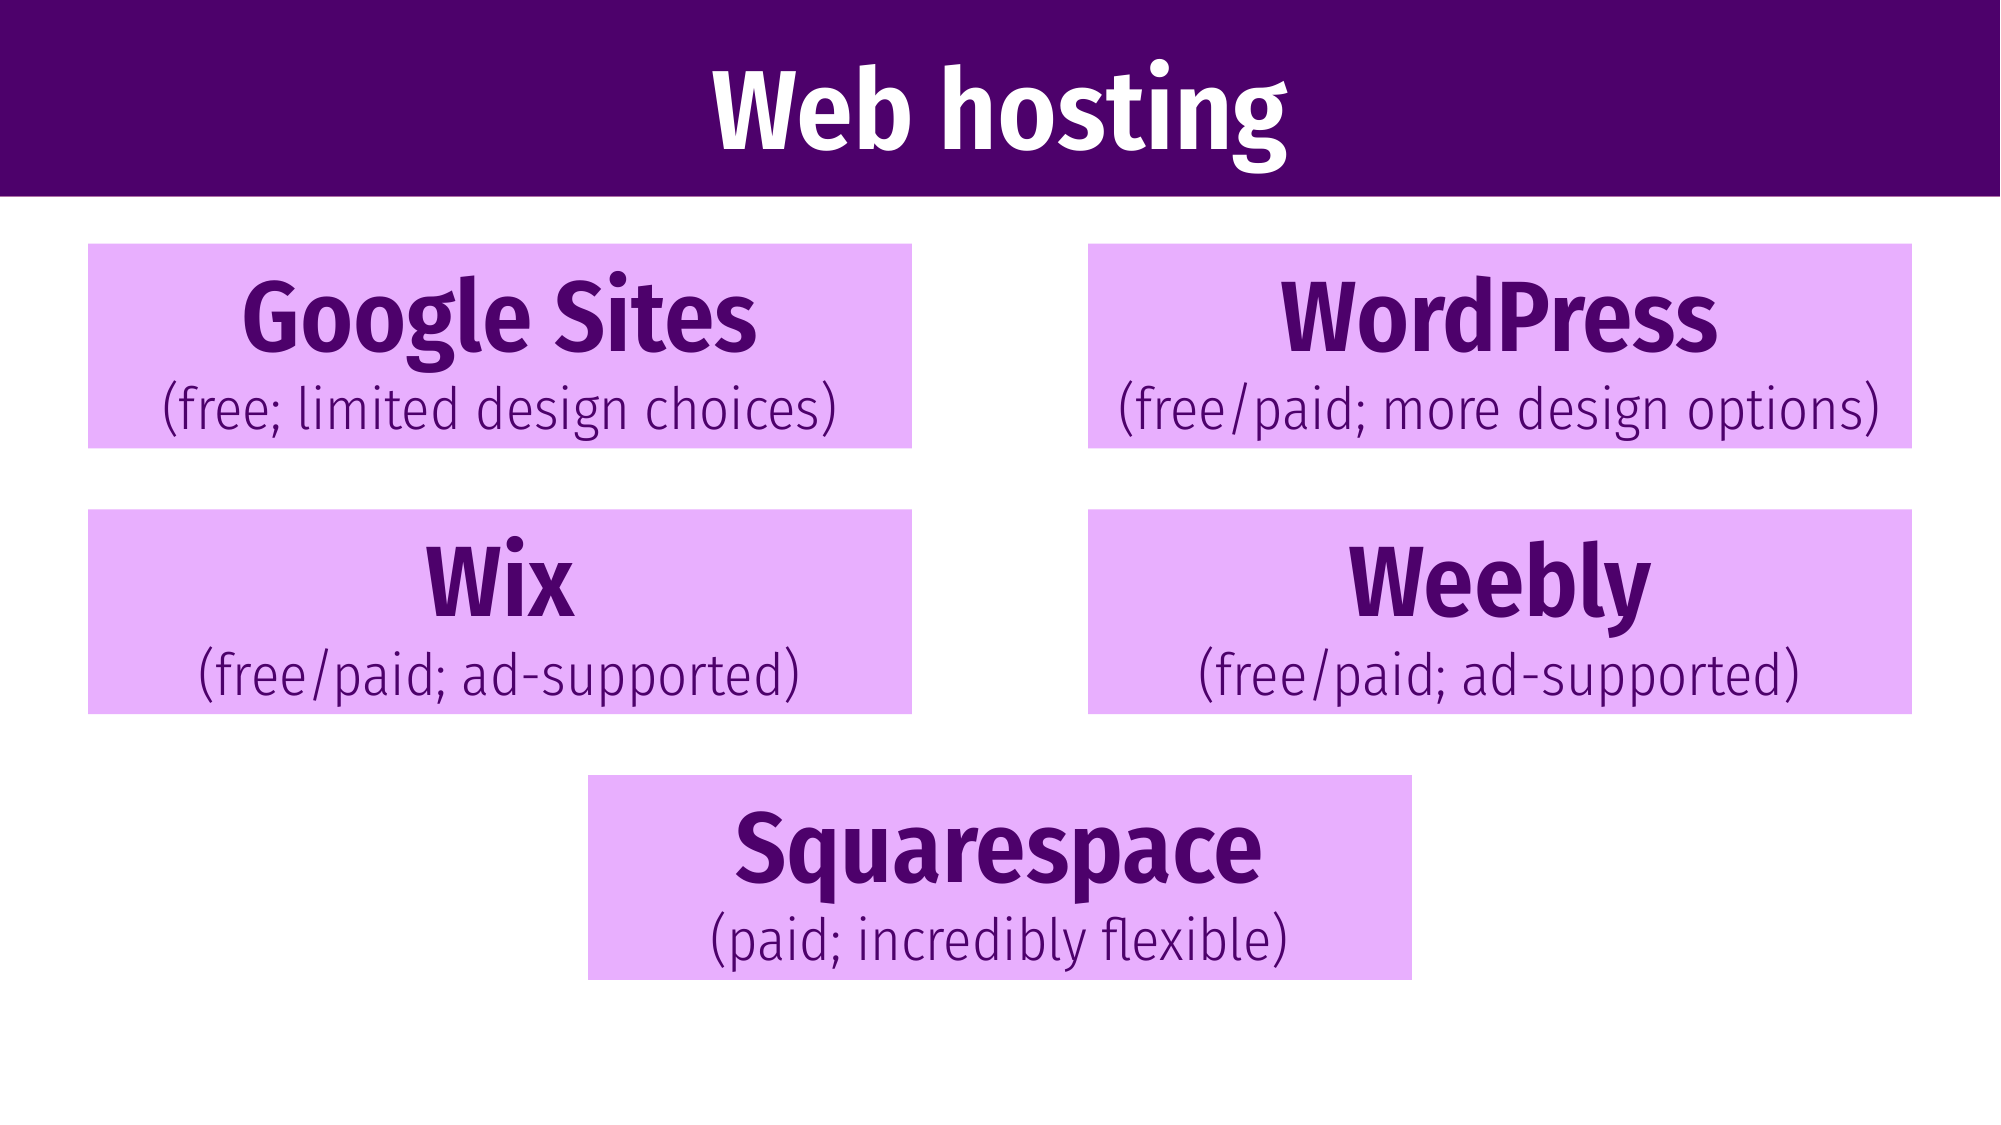

# Web hosting
Google Sites
(free; limited design choices)
WordPress
(free/paid; more design options)
Wix
(free/paid; ad-supported)
Weebly
(free/paid; ad-supported)
Squarespace
(paid; incredibly flexible)